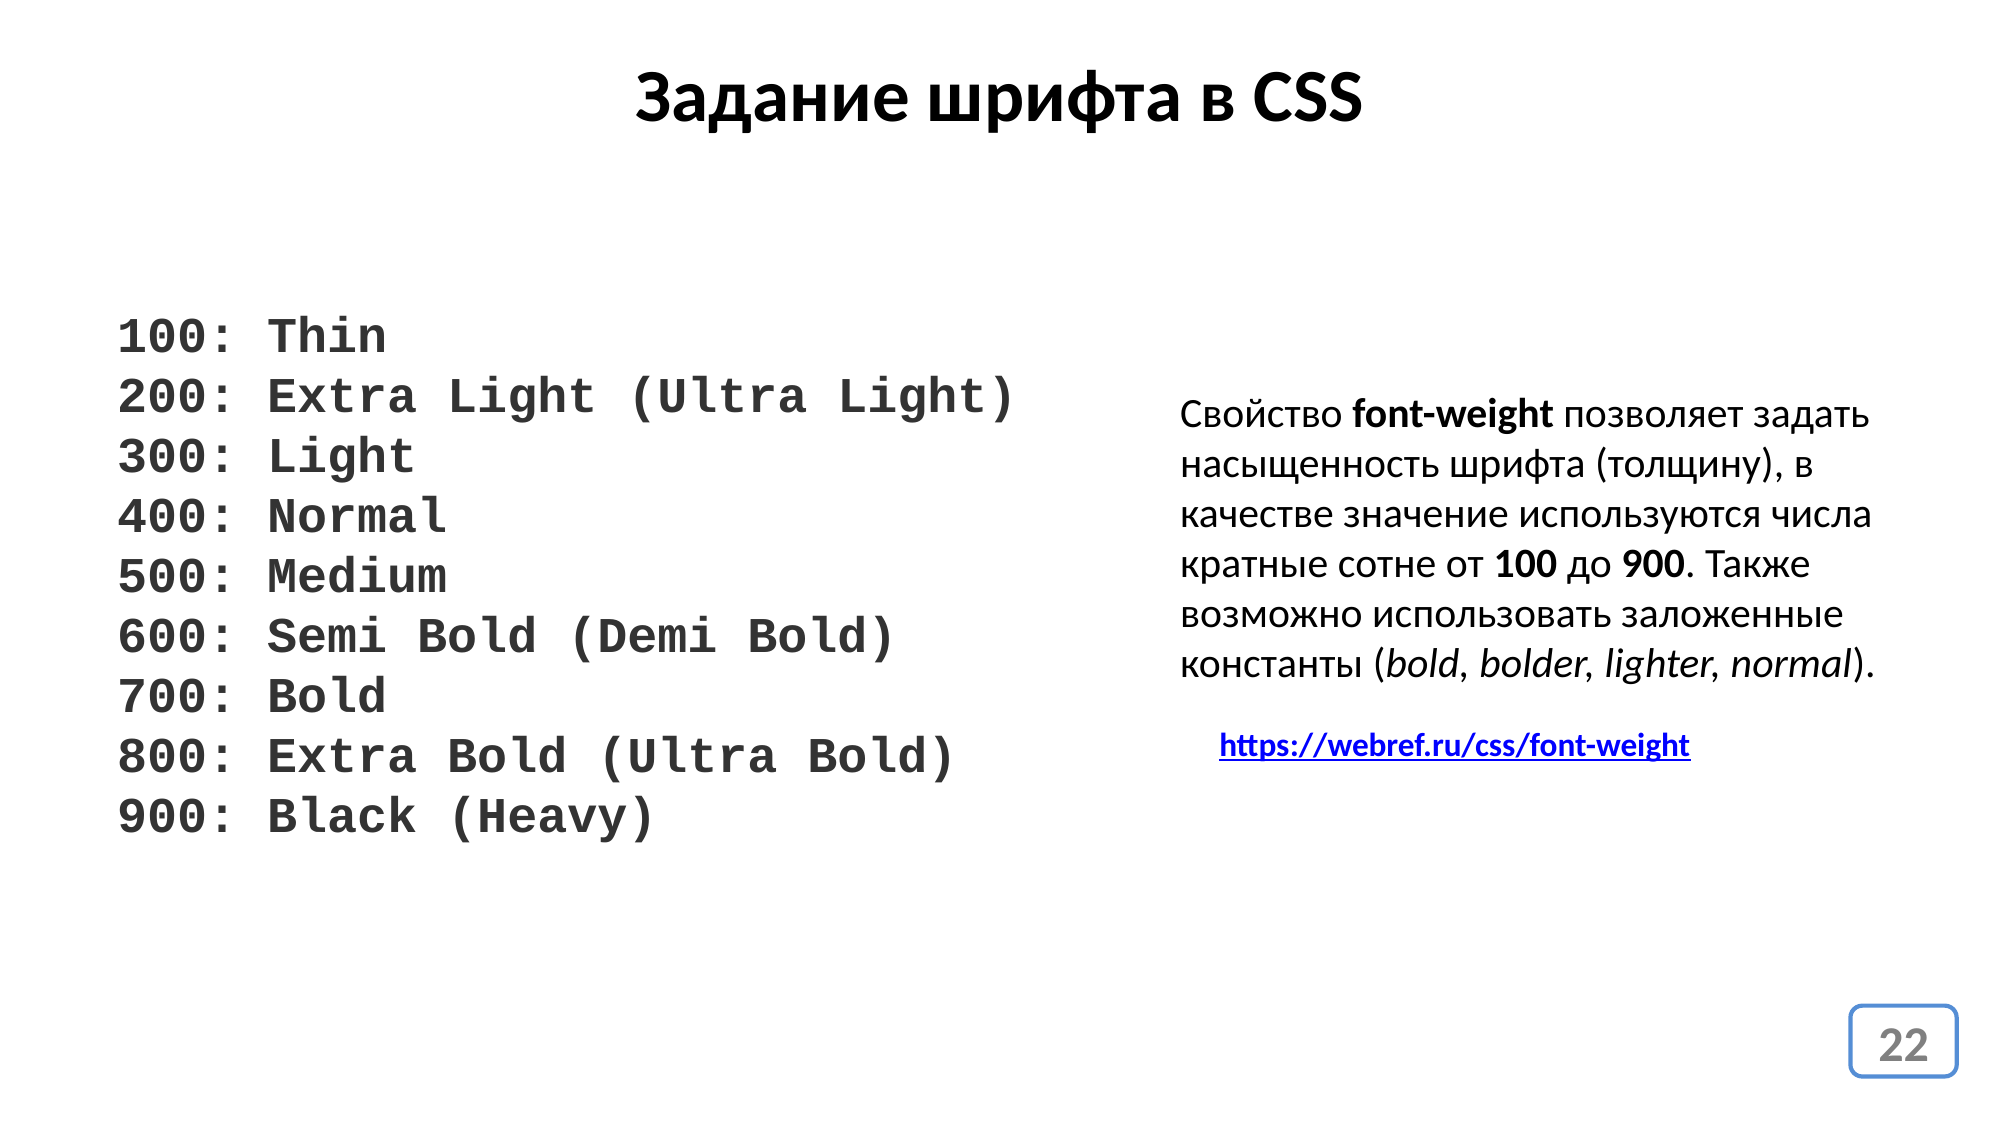

Задание шрифта в CSS
100: Thin
200: Extra Light (Ultra Light)
300: Light
400: Normal
500: Medium
600: Semi Bold (Demi Bold)
700: Bold
800: Extra Bold (Ultra Bold)
900: Black (Heavy)
Свойство font-weight позволяет задать насыщенность шрифта (толщину), в качестве значение используются числа кратные сотне от 100 до 900. Также возможно использовать заложенные константы (bold, bolder, lighter, normal).
https://webref.ru/css/font-weight
22